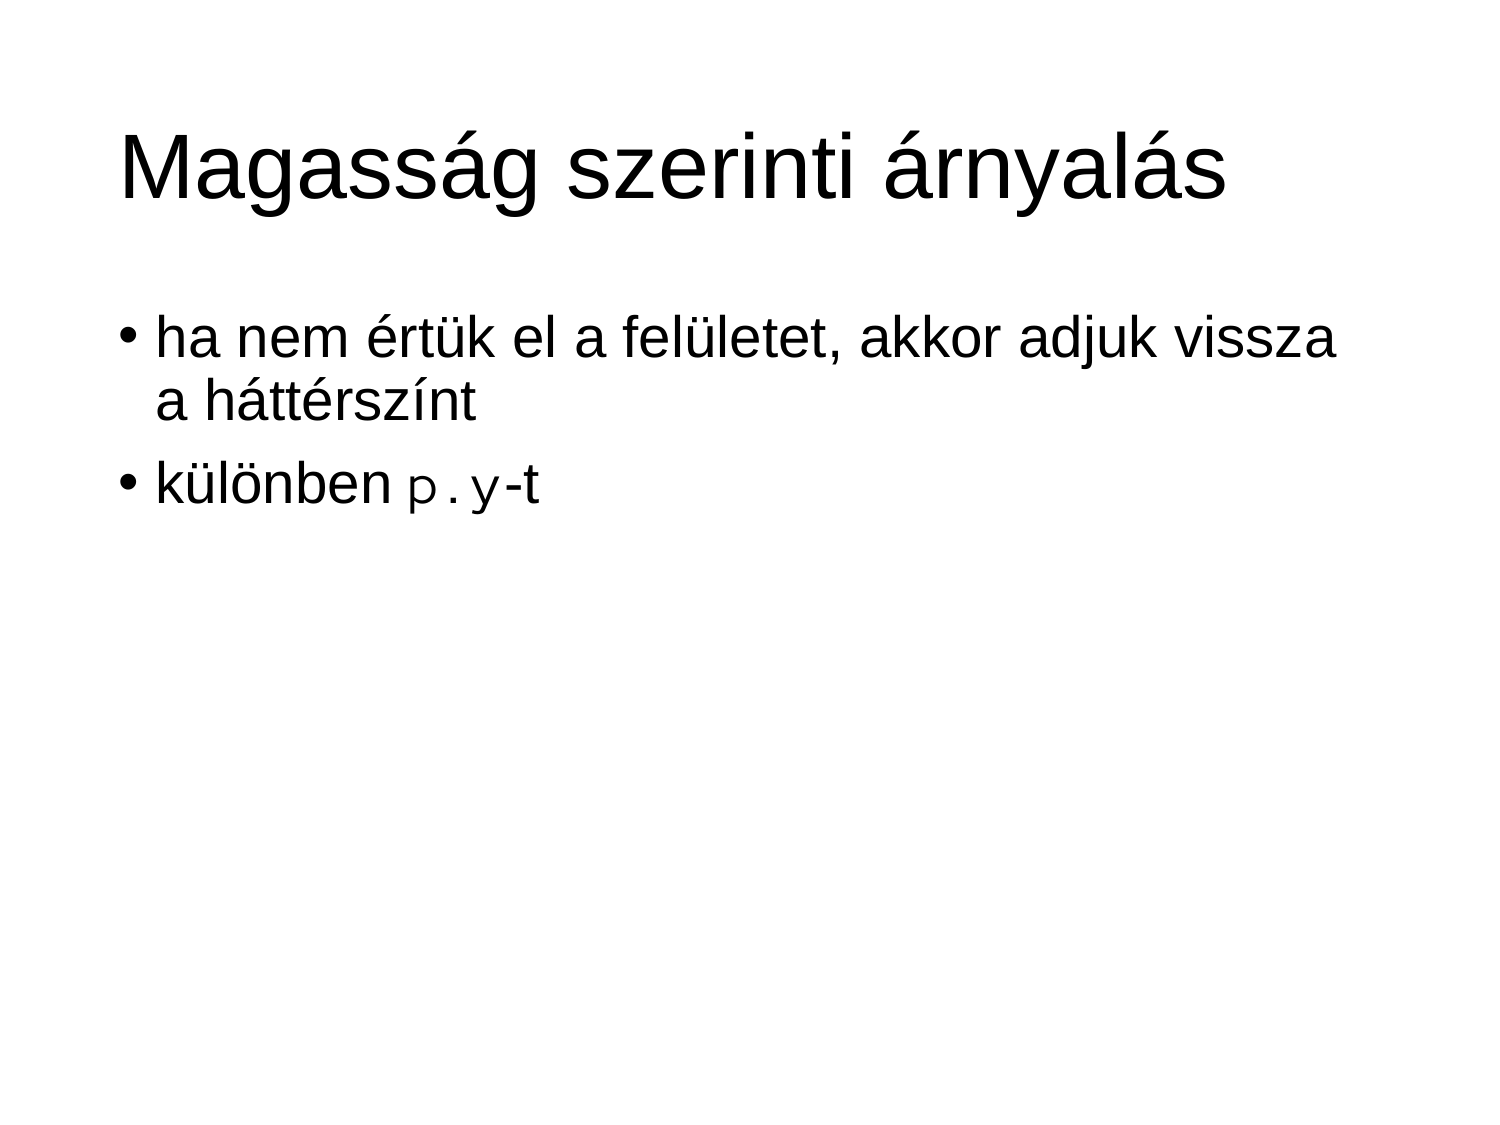

# Magasság szerinti árnyalás
ha nem értük el a felületet, akkor adjuk vissza a háttérszínt
különben p.y-t